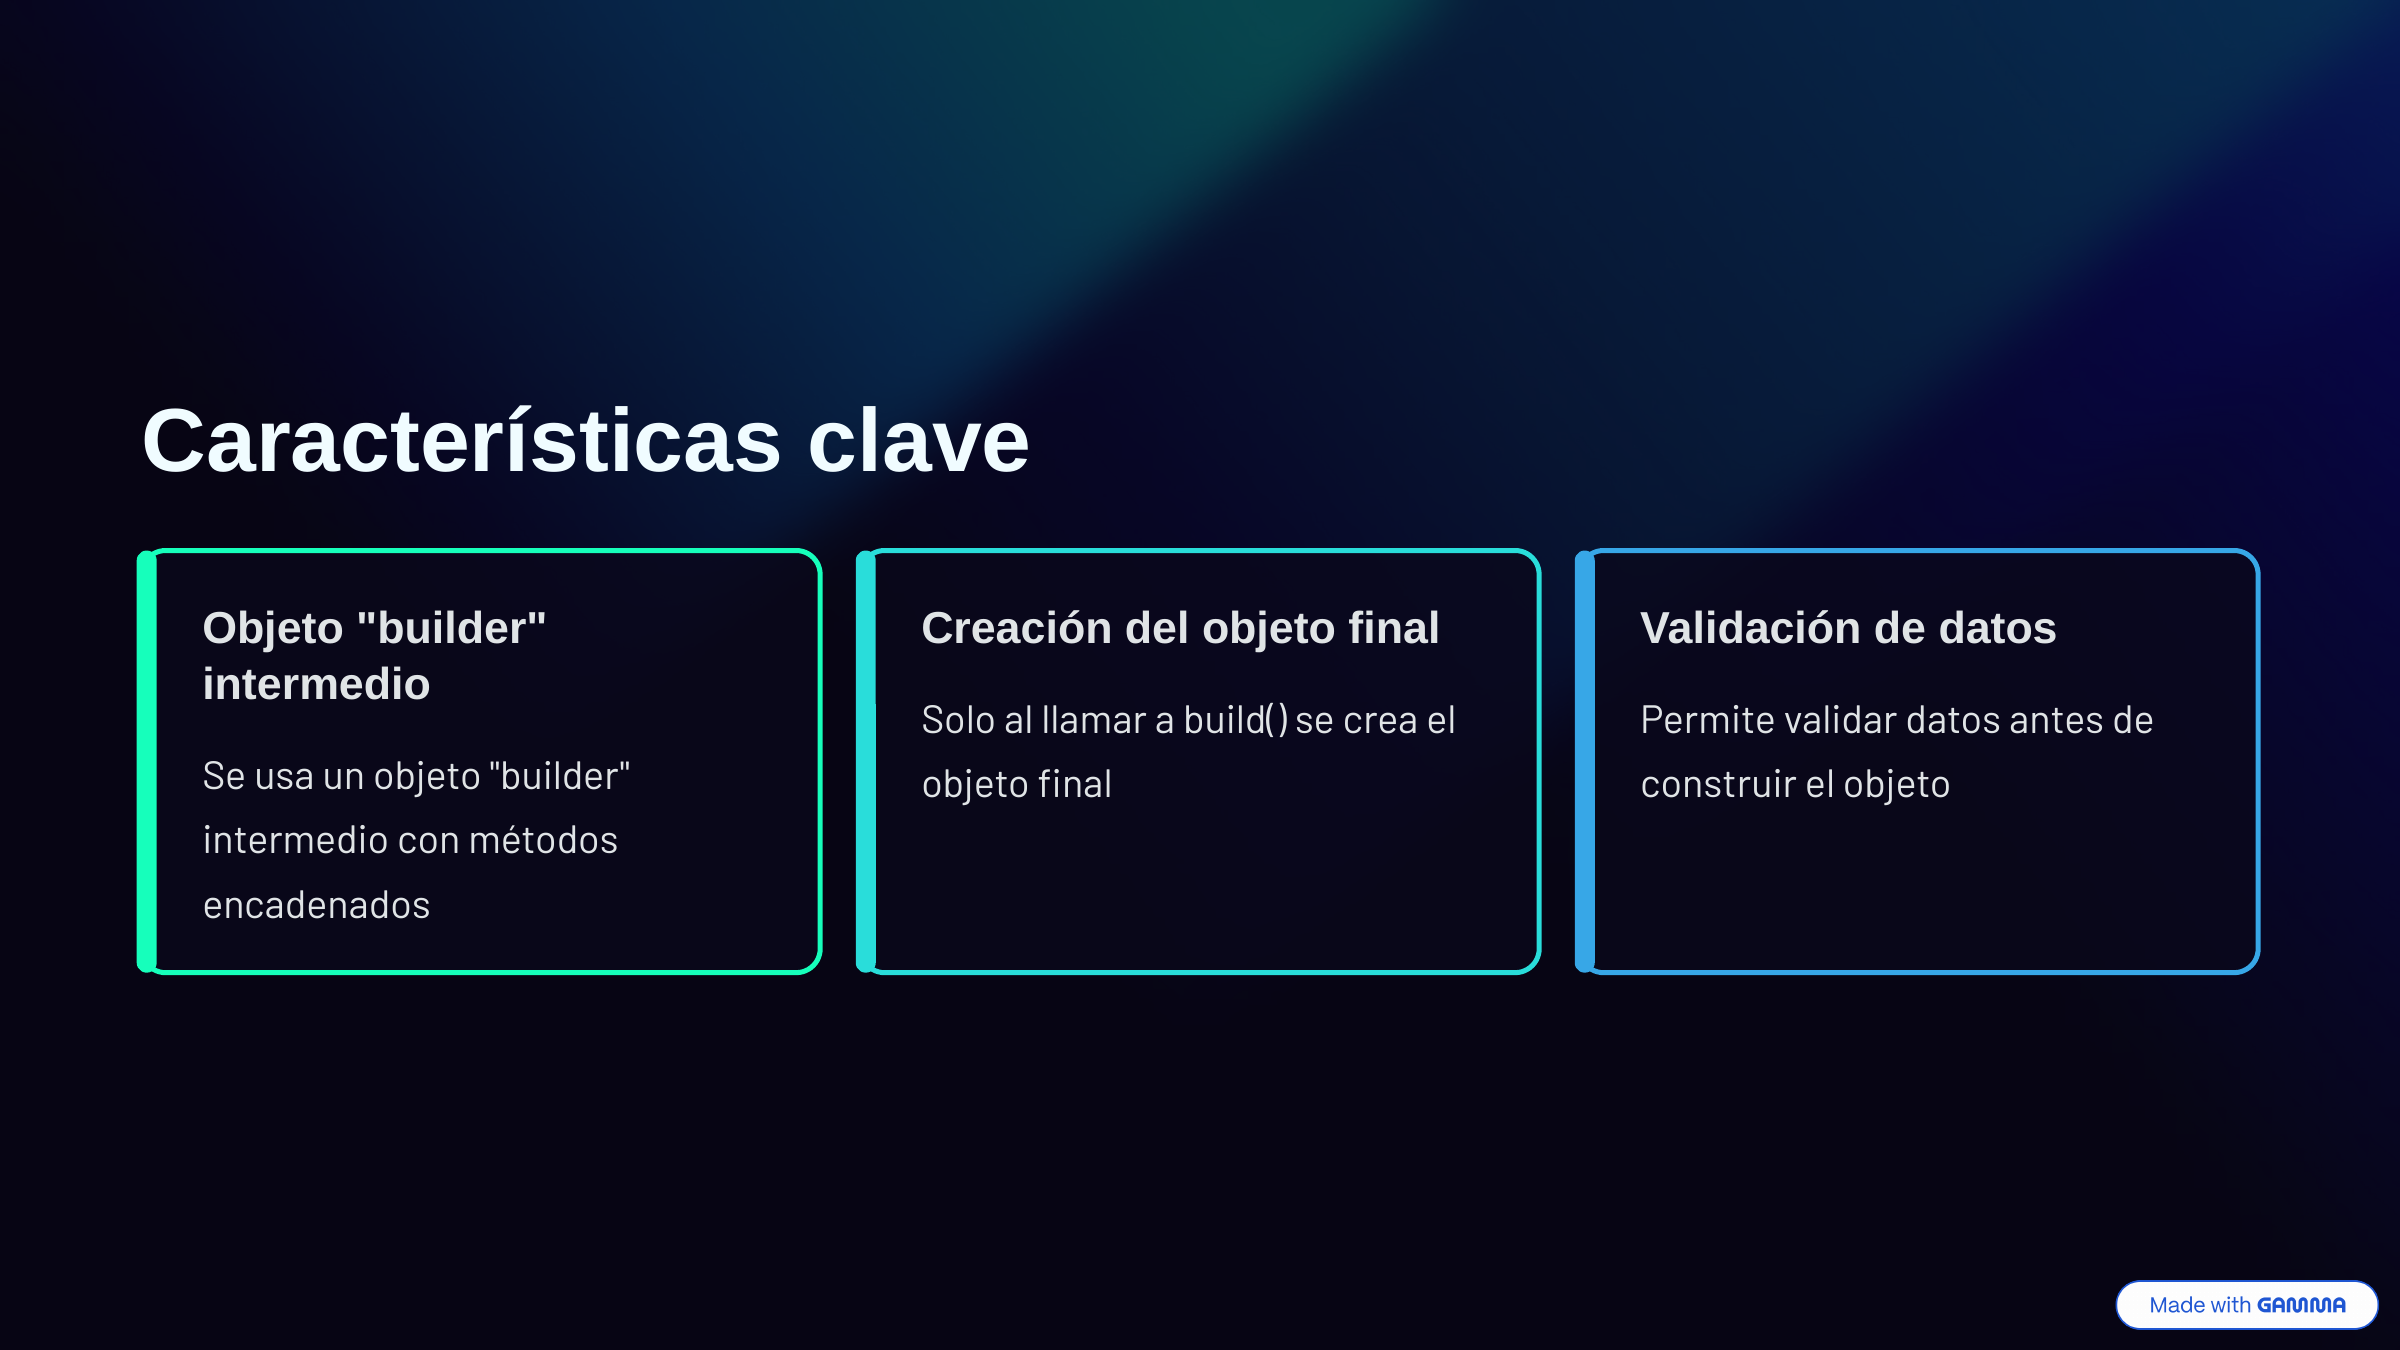

Características clave

Objeto "builder" intermedio
Creación del objeto final
Validación de datos
Solo al llamar a build() se crea el objeto final
Permite validar datos antes de construir el objeto
Se usa un objeto "builder" intermedio con métodos encadenados